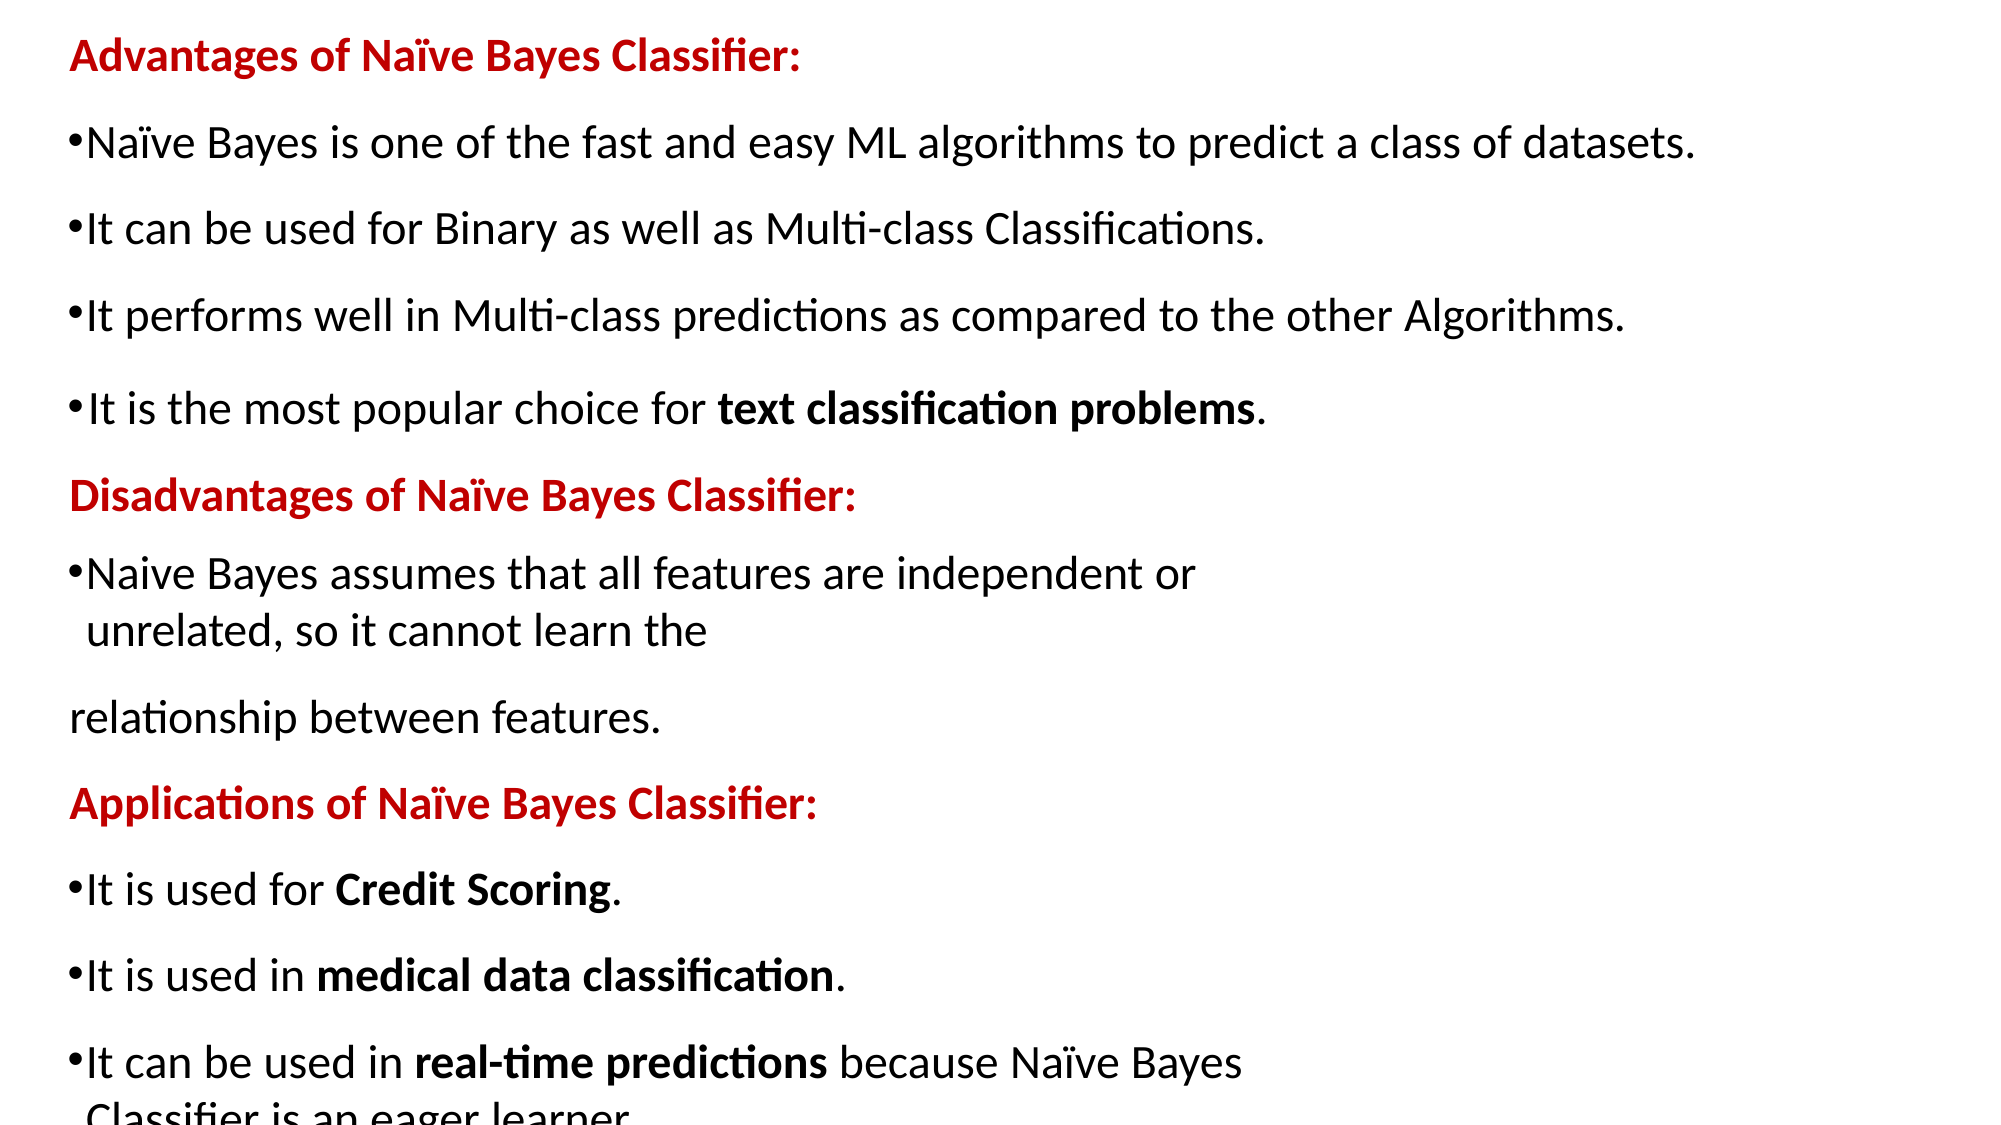

Advantages of Naïve Bayes Classifier:
Naïve Bayes is one of the fast and easy ML algorithms to predict a class of datasets.
It can be used for Binary as well as Multi-class Classifications.
It performs well in Multi-class predictions as compared to the other Algorithms.
	It is the most popular choice for text classification problems. Disadvantages of Naïve Bayes Classifier:
Naive Bayes assumes that all features are independent or unrelated, so it cannot learn the
relationship between features.
Applications of Naïve Bayes Classifier:
It is used for Credit Scoring.
It is used in medical data classification.
It can be used in real-time predictions because Naïve Bayes Classifier is an eager learner.
It is used in Text classification such as Spam filtering and Sentiment analysis.